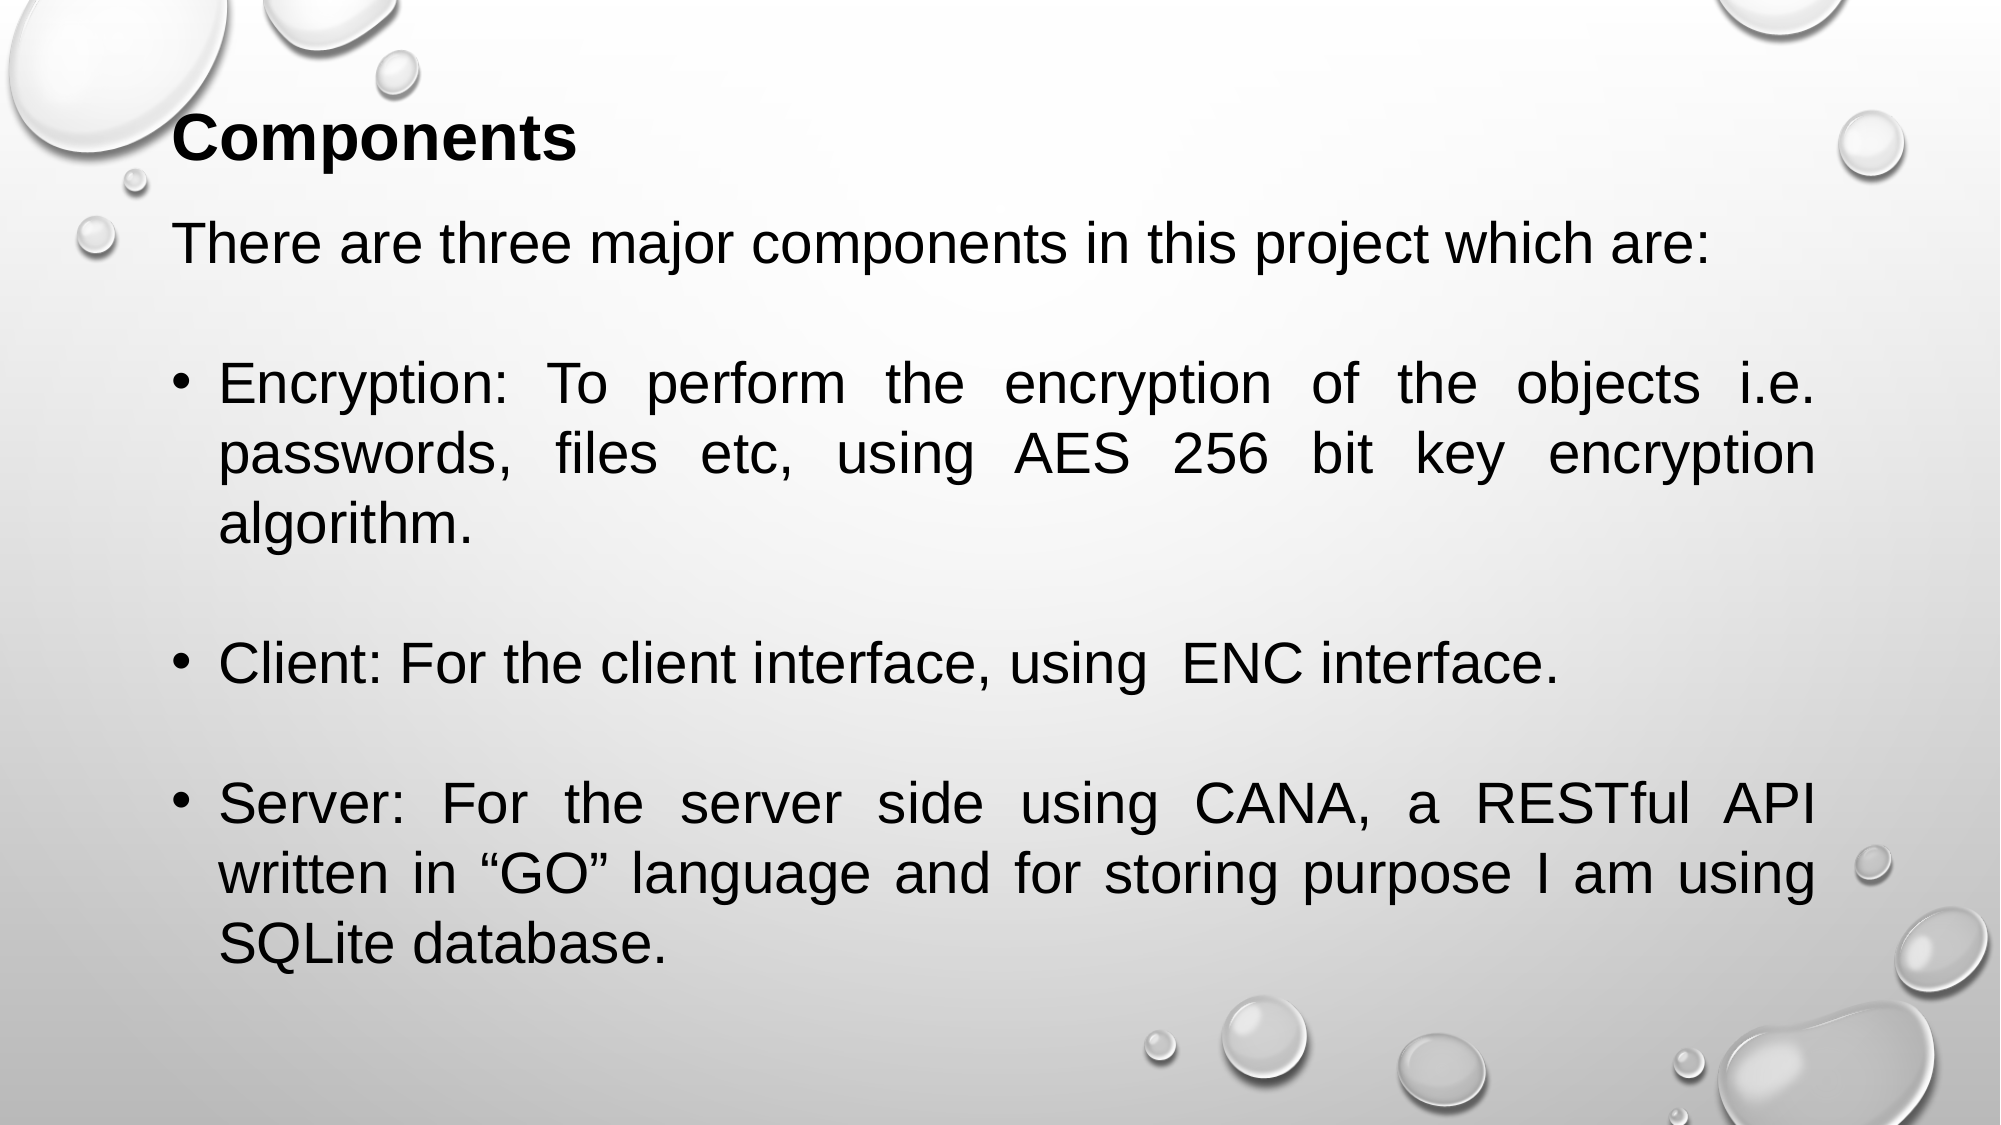

Components
There are three major components in this project which are:

Encryption: To perform the encryption of the objects i.e. passwords, files etc, using AES 256 bit key encryption algorithm.

Client: For the client interface, using  ENC interface.

Server: For the server side using CANA, a RESTful API written in “GO” language and for storing purpose I am using SQLite database.